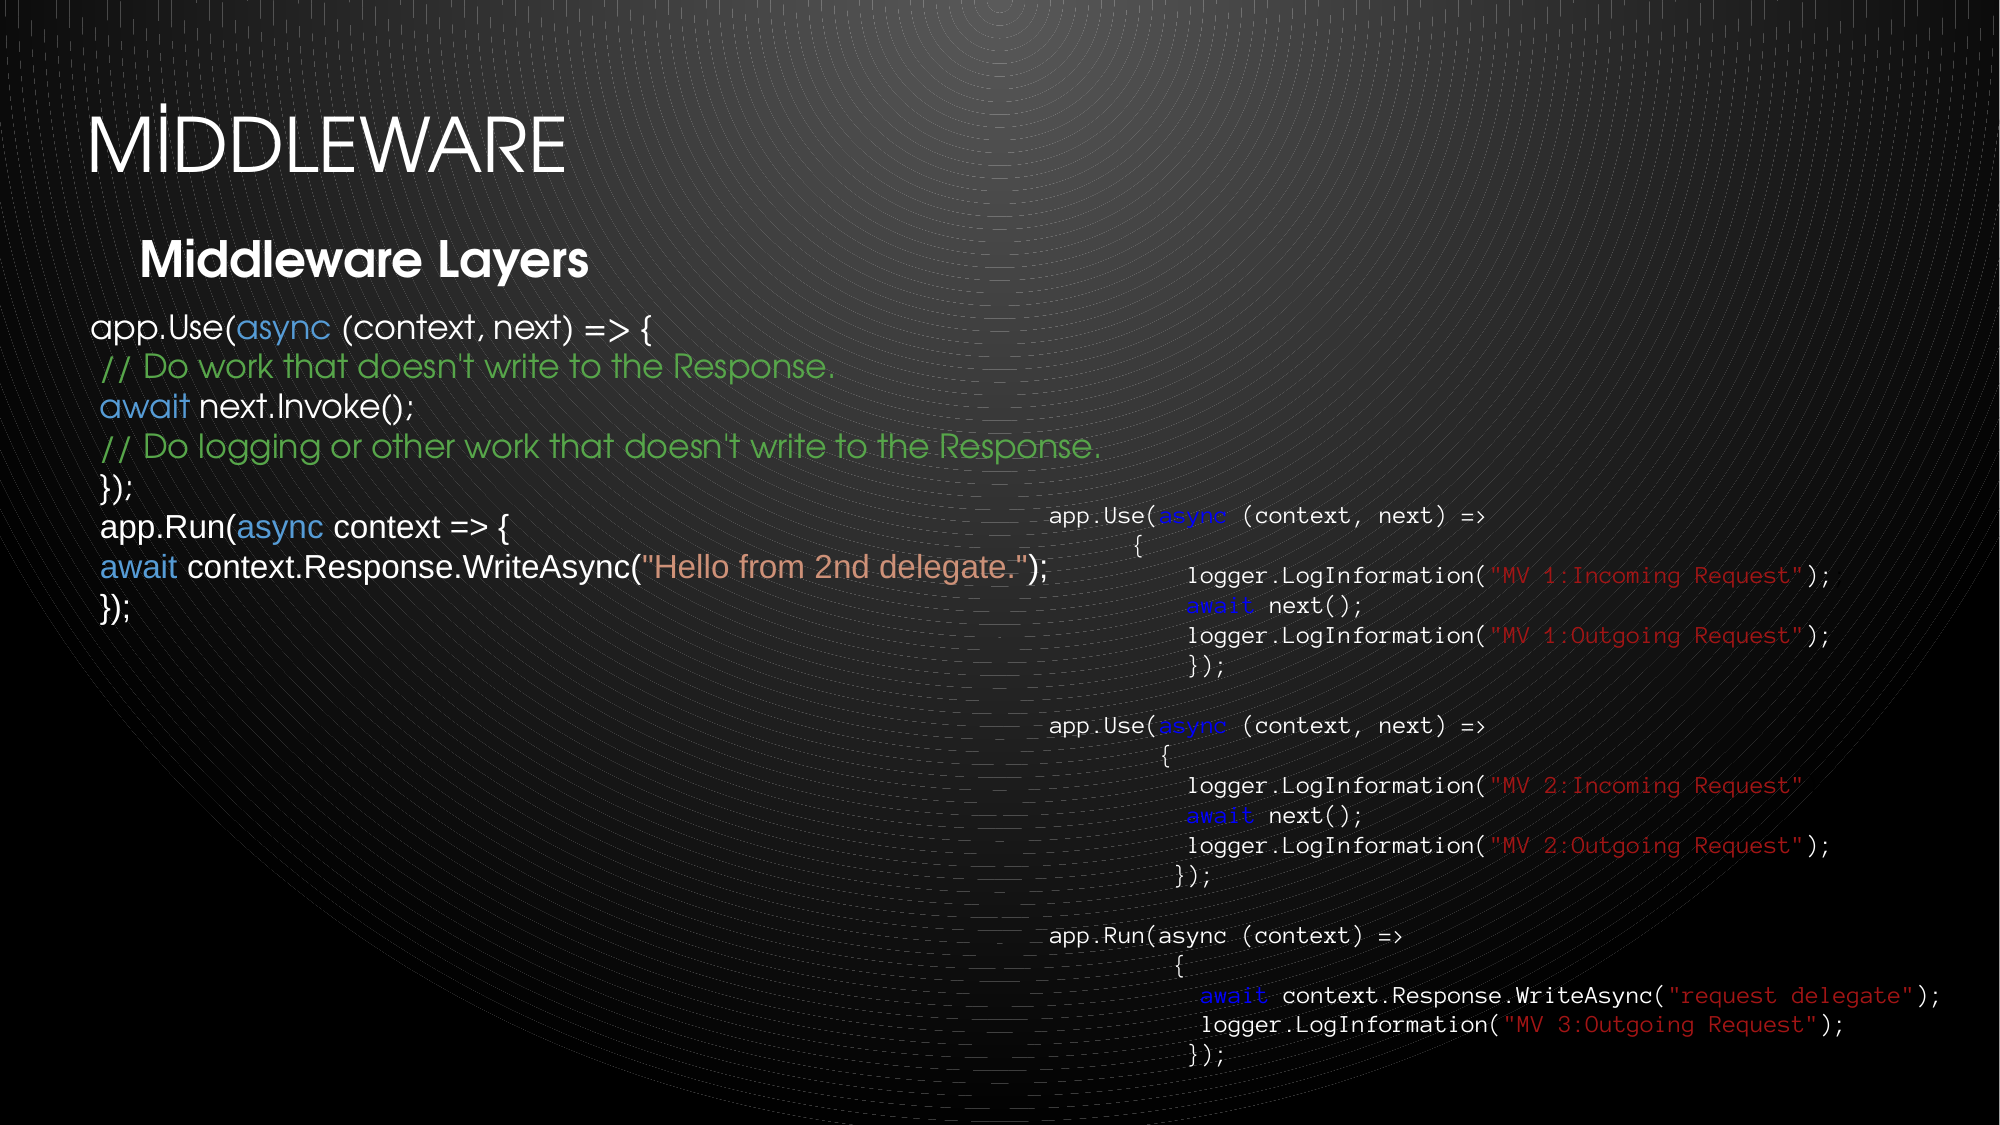

# Middleware
Middleware Layers
app.Use(async (context, next) => {
 // Do work that doesn't write to the Response.
 await next.Invoke();
 // Do logging or other work that doesn't write to the Response.
 });
 app.Run(async context => {
 await context.Response.WriteAsync("Hello from 2nd delegate.");
 });
app.Use(async (context, next) =>
      {
          logger.LogInformation("MV 1:Incoming Request");;
          await next();
          logger.LogInformation("MV 1:Outgoing Request");
          });

app.Use(async (context, next) =>
        {
          logger.LogInformation("MV 2:Incoming Request");
          await next();
          logger.LogInformation("MV 2:Outgoing Request");
         });

app.Run(async (context) =>
         {
           await context.Response.WriteAsync("request delegate");
           logger.LogInformation("MV 3:Outgoing Request");
          });